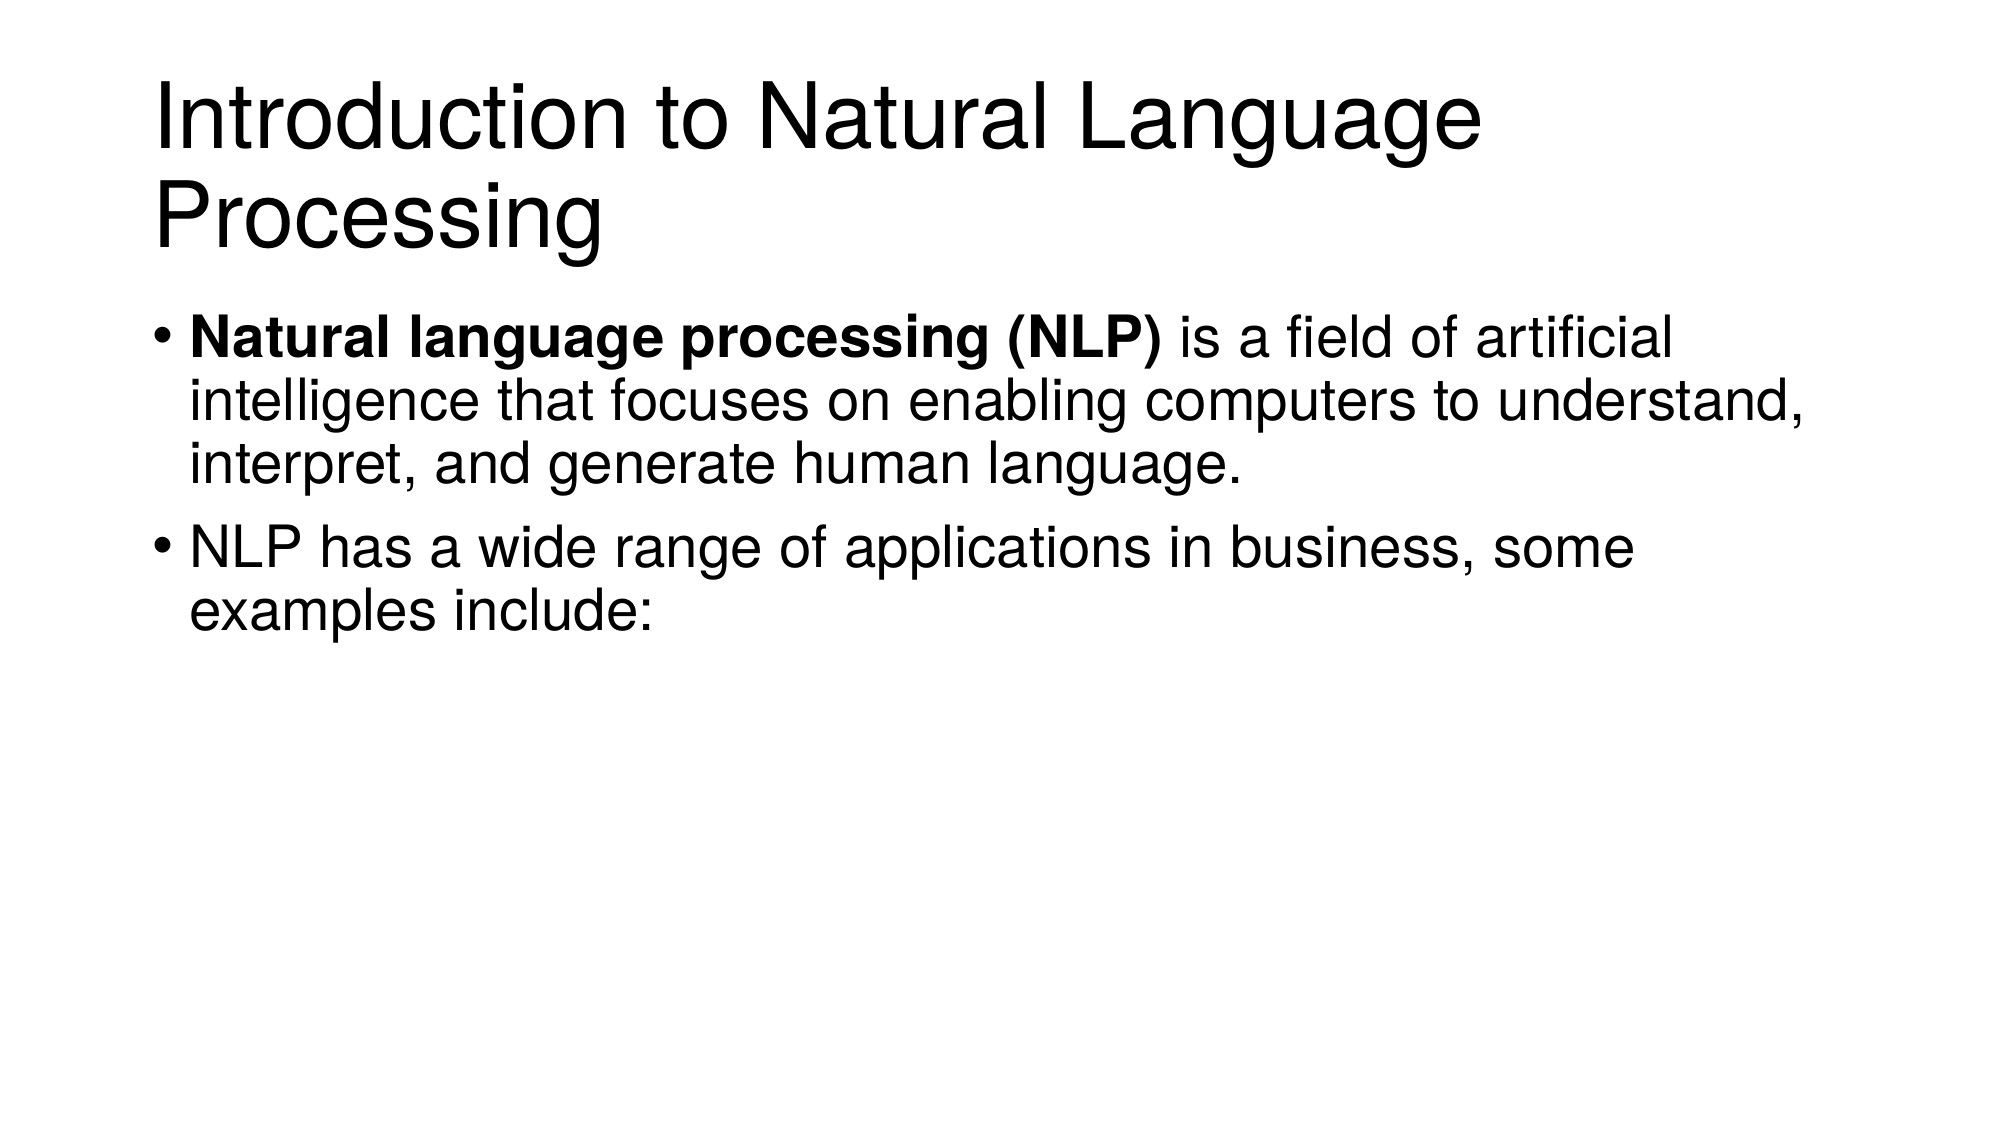

# Introduction to Natural Language Processing
Natural language processing (NLP) is a field of artificial intelligence that focuses on enabling computers to understand, interpret, and generate human language.
NLP has a wide range of applications in business, some examples include: